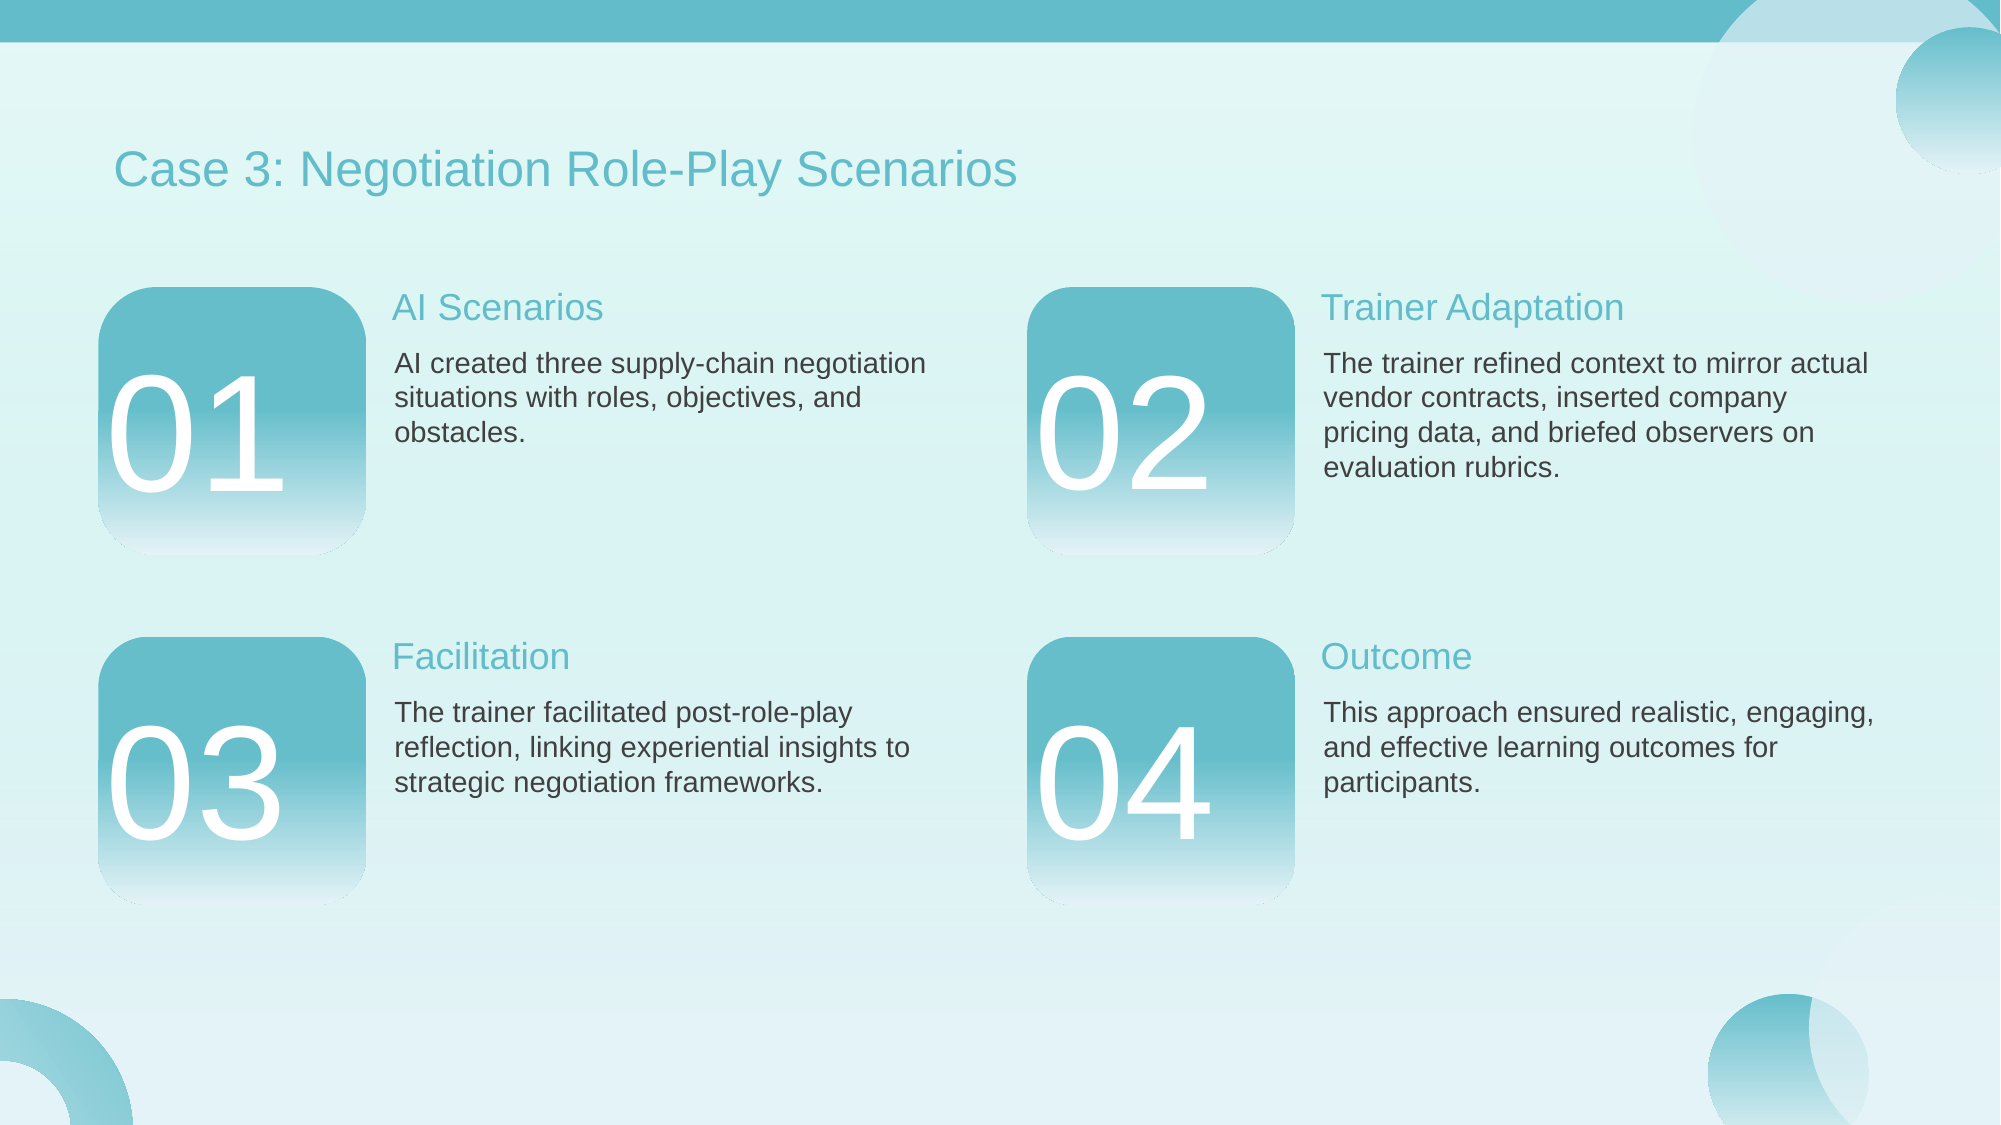

Case 3: Negotiation Role-Play Scenarios
AI Scenarios
Trainer Adaptation

01

02
AI created three supply-chain negotiation situations with roles, objectives, and obstacles.
The trainer refined context to mirror actual vendor contracts, inserted company pricing data, and briefed observers on evaluation rubrics.
Facilitation
Outcome

03

04
The trainer facilitated post-role-play reflection, linking experiential insights to strategic negotiation frameworks.
This approach ensured realistic, engaging, and effective learning outcomes for participants.